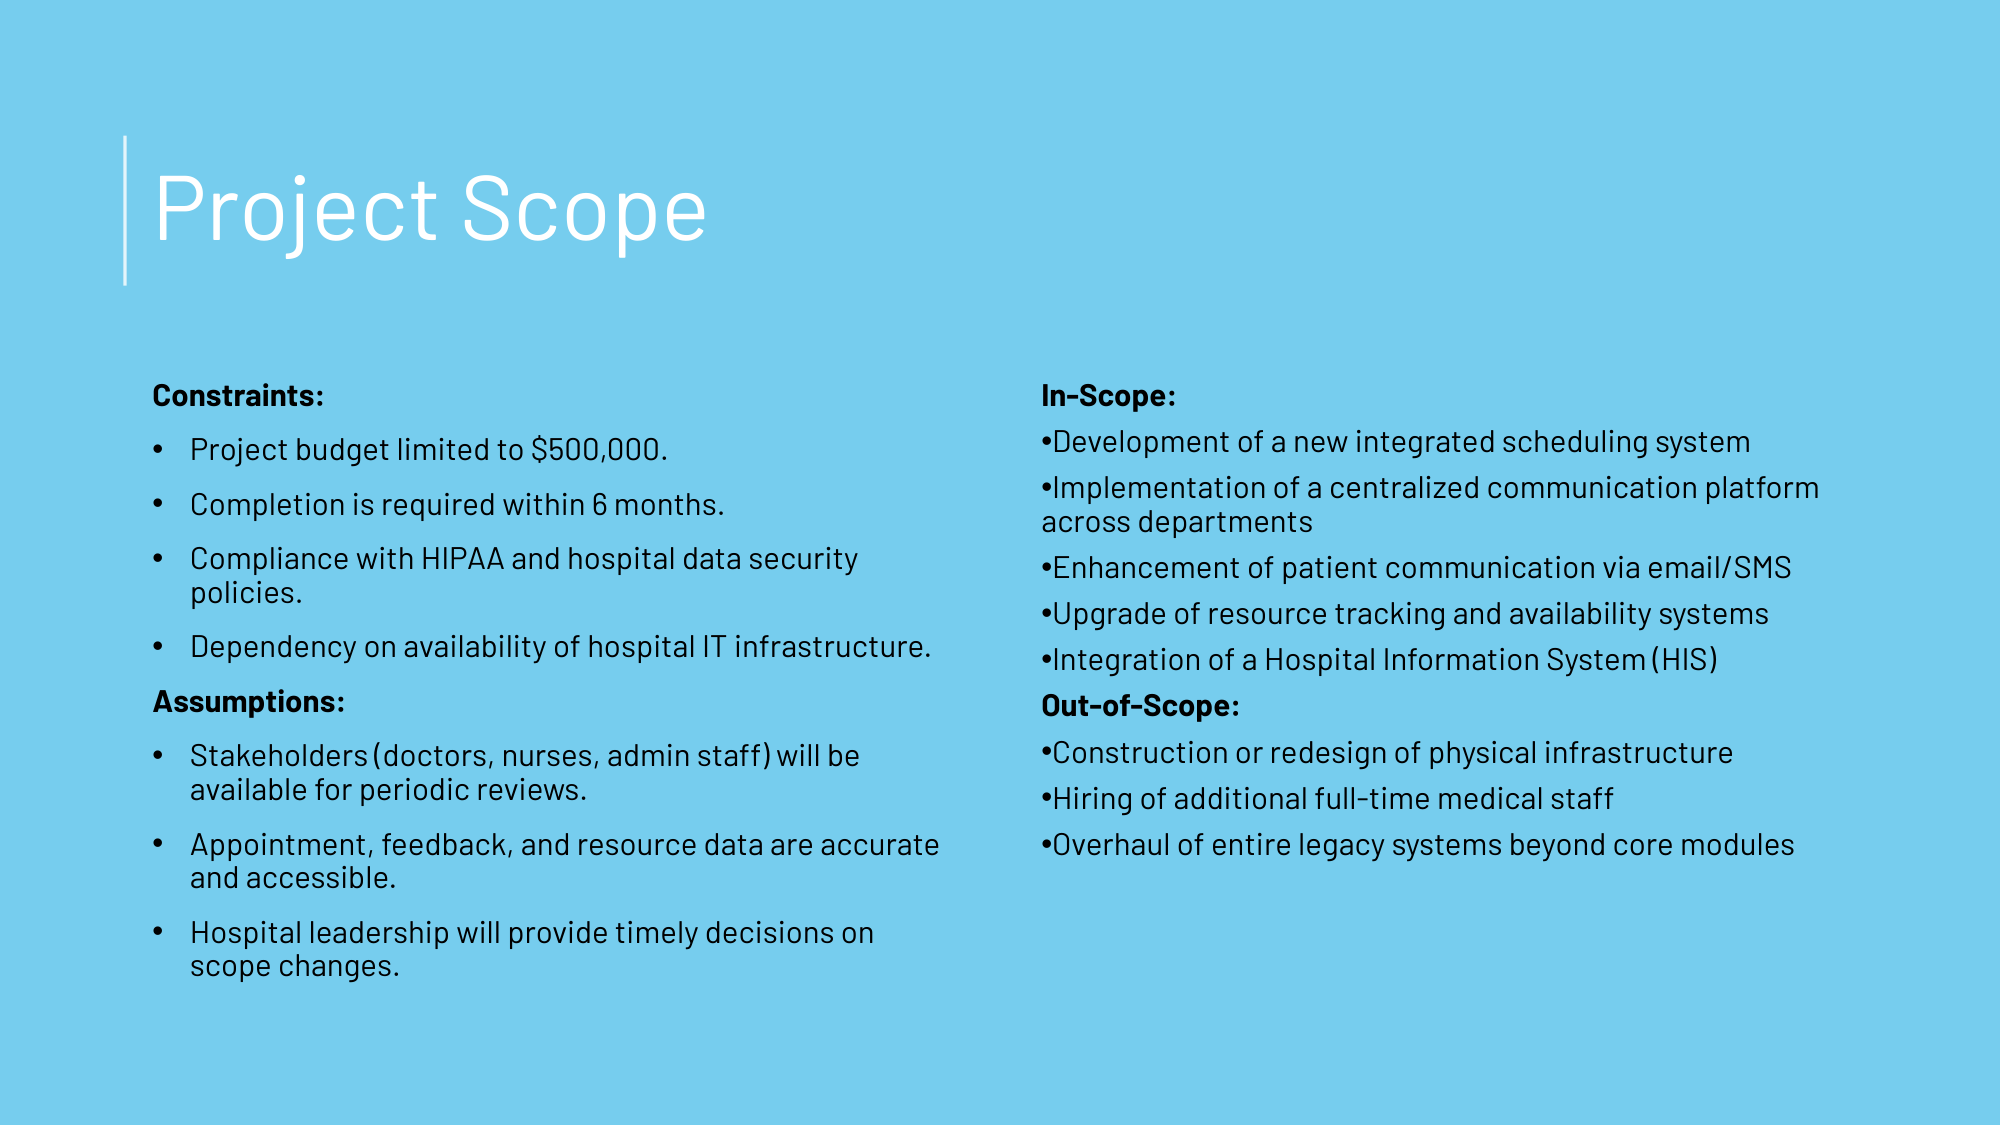

# Project Scope
Constraints:
Project budget limited to $500,000.
Completion is required within 6 months.
Compliance with HIPAA and hospital data security policies.
Dependency on availability of hospital IT infrastructure.
Assumptions:
Stakeholders (doctors, nurses, admin staff) will be available for periodic reviews.
Appointment, feedback, and resource data are accurate and accessible.
Hospital leadership will provide timely decisions on scope changes.

In-Scope:
Development of a new integrated scheduling system
Implementation of a centralized communication platform across departments
Enhancement of patient communication via email/SMS
Upgrade of resource tracking and availability systems
Integration of a Hospital Information System (HIS)
Out-of-Scope:
Construction or redesign of physical infrastructure
Hiring of additional full-time medical staff
Overhaul of entire legacy systems beyond core modules